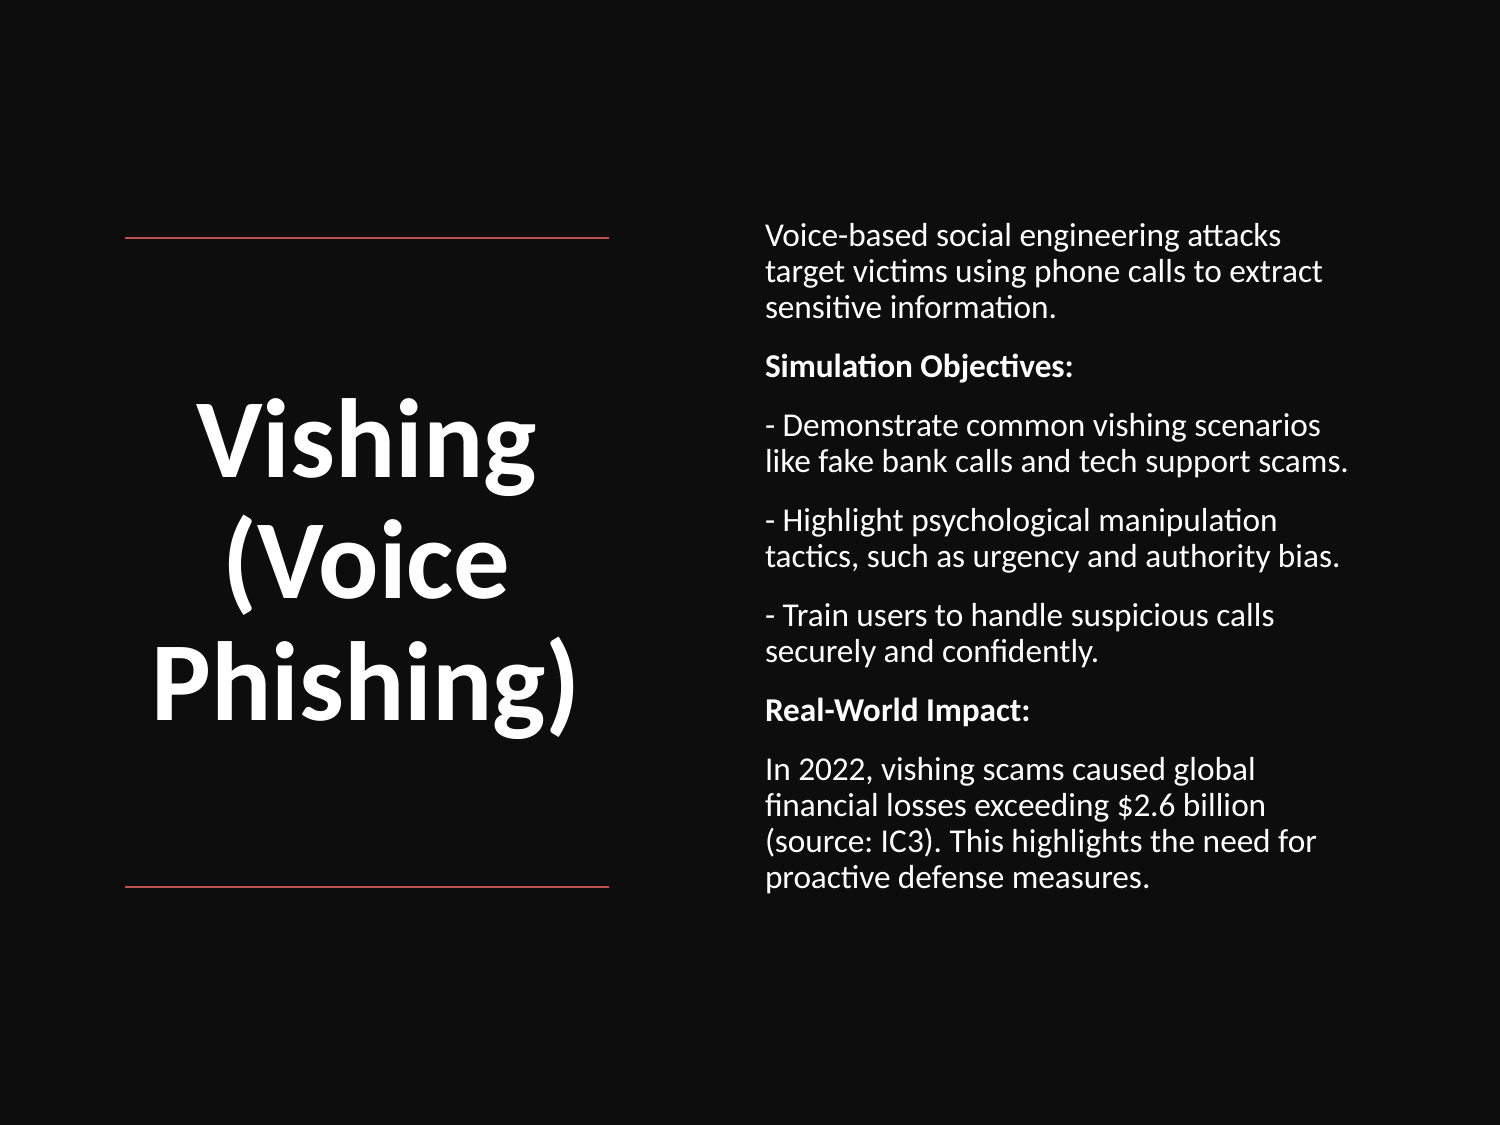

Voice-based social engineering attacks target victims using phone calls to extract sensitive information.
Simulation Objectives:
- Demonstrate common vishing scenarios like fake bank calls and tech support scams.
- Highlight psychological manipulation tactics, such as urgency and authority bias.
- Train users to handle suspicious calls securely and confidently.
Real-World Impact:
In 2022, vishing scams caused global financial losses exceeding $2.6 billion (source: IC3). This highlights the need for proactive defense measures.
# Vishing (Voice Phishing)